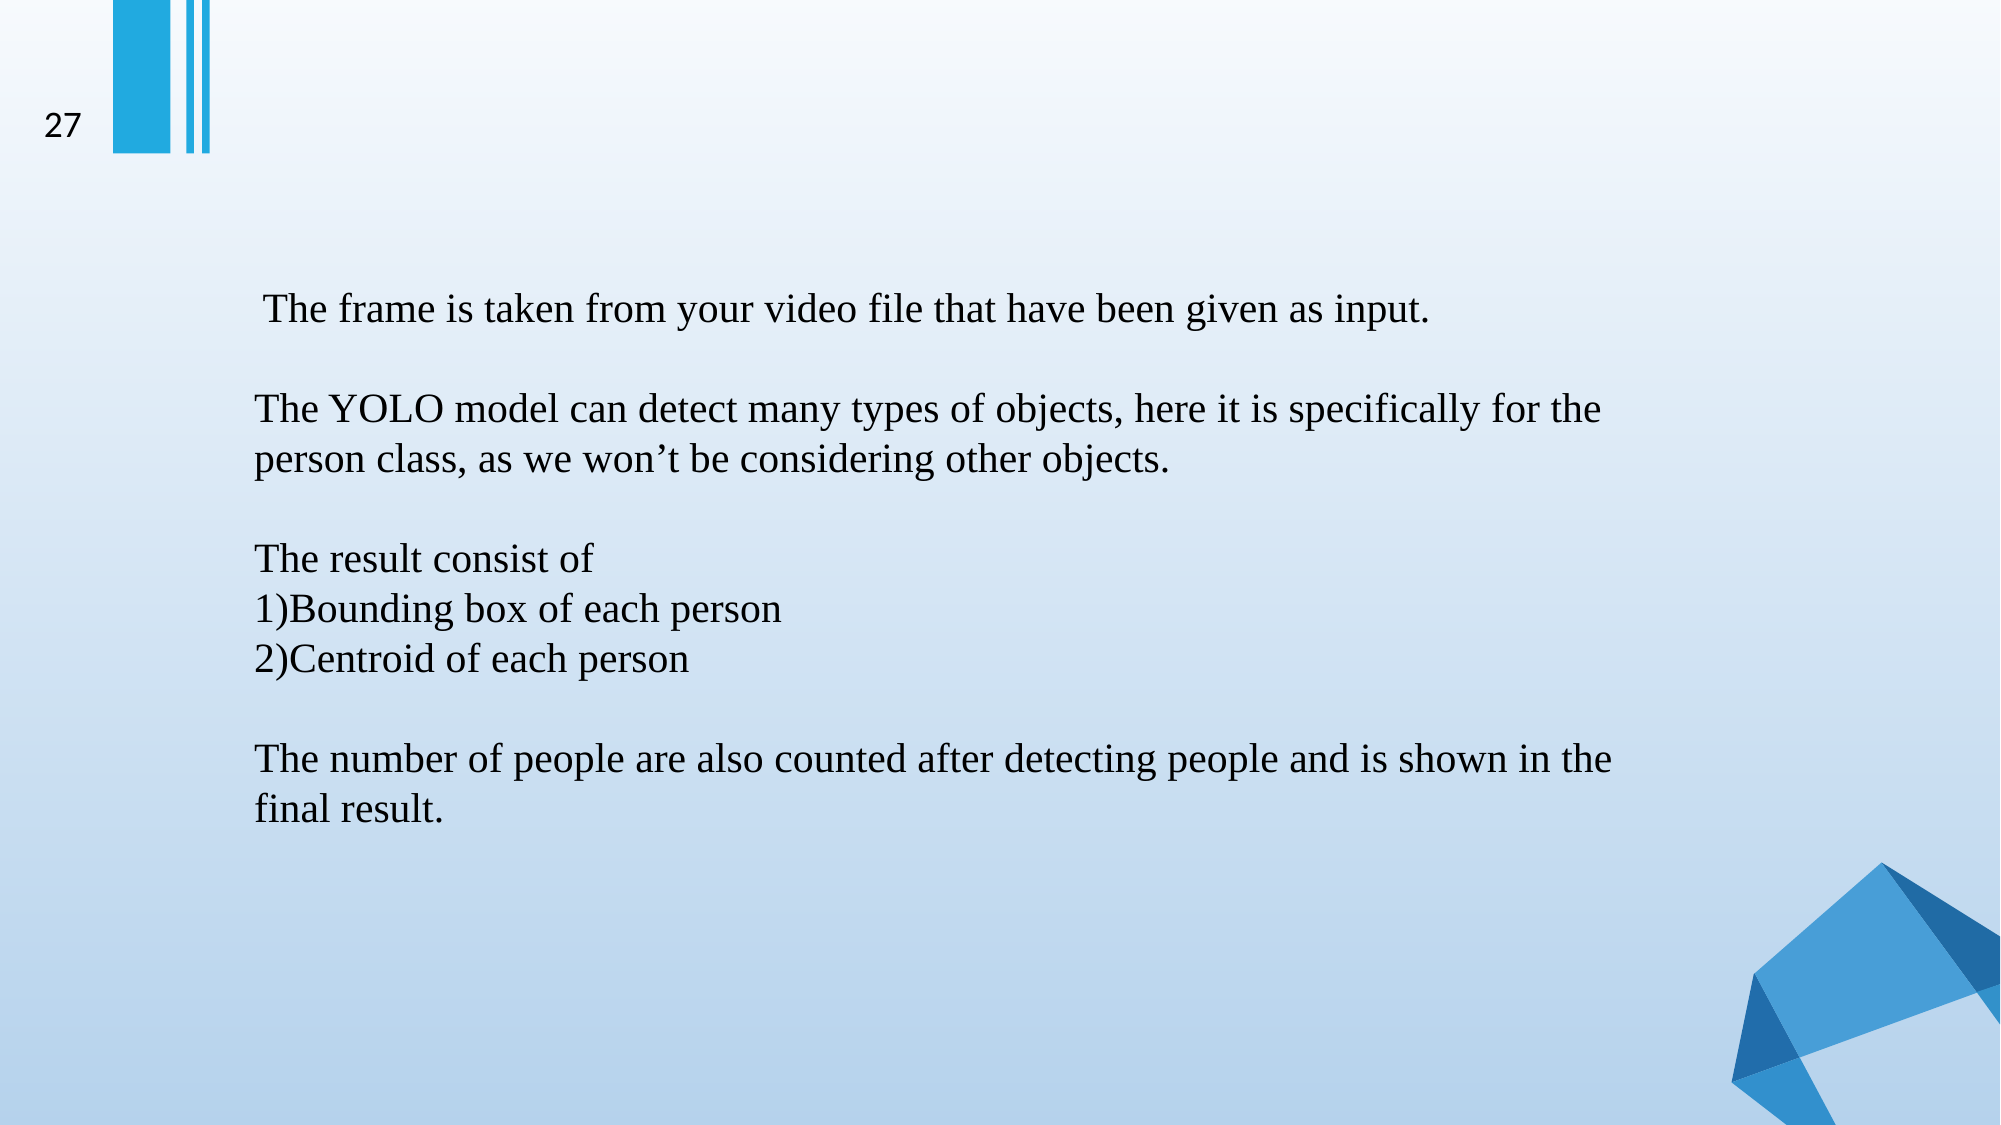

27
 The frame is taken from your video file that have been given as input.

The YOLO model can detect many types of objects, here it is specifically for the person class, as we won’t be considering other objects.

The result consist of
1)Bounding box of each person
2)Centroid of each person

The number of people are also counted after detecting people and is shown in the final result.